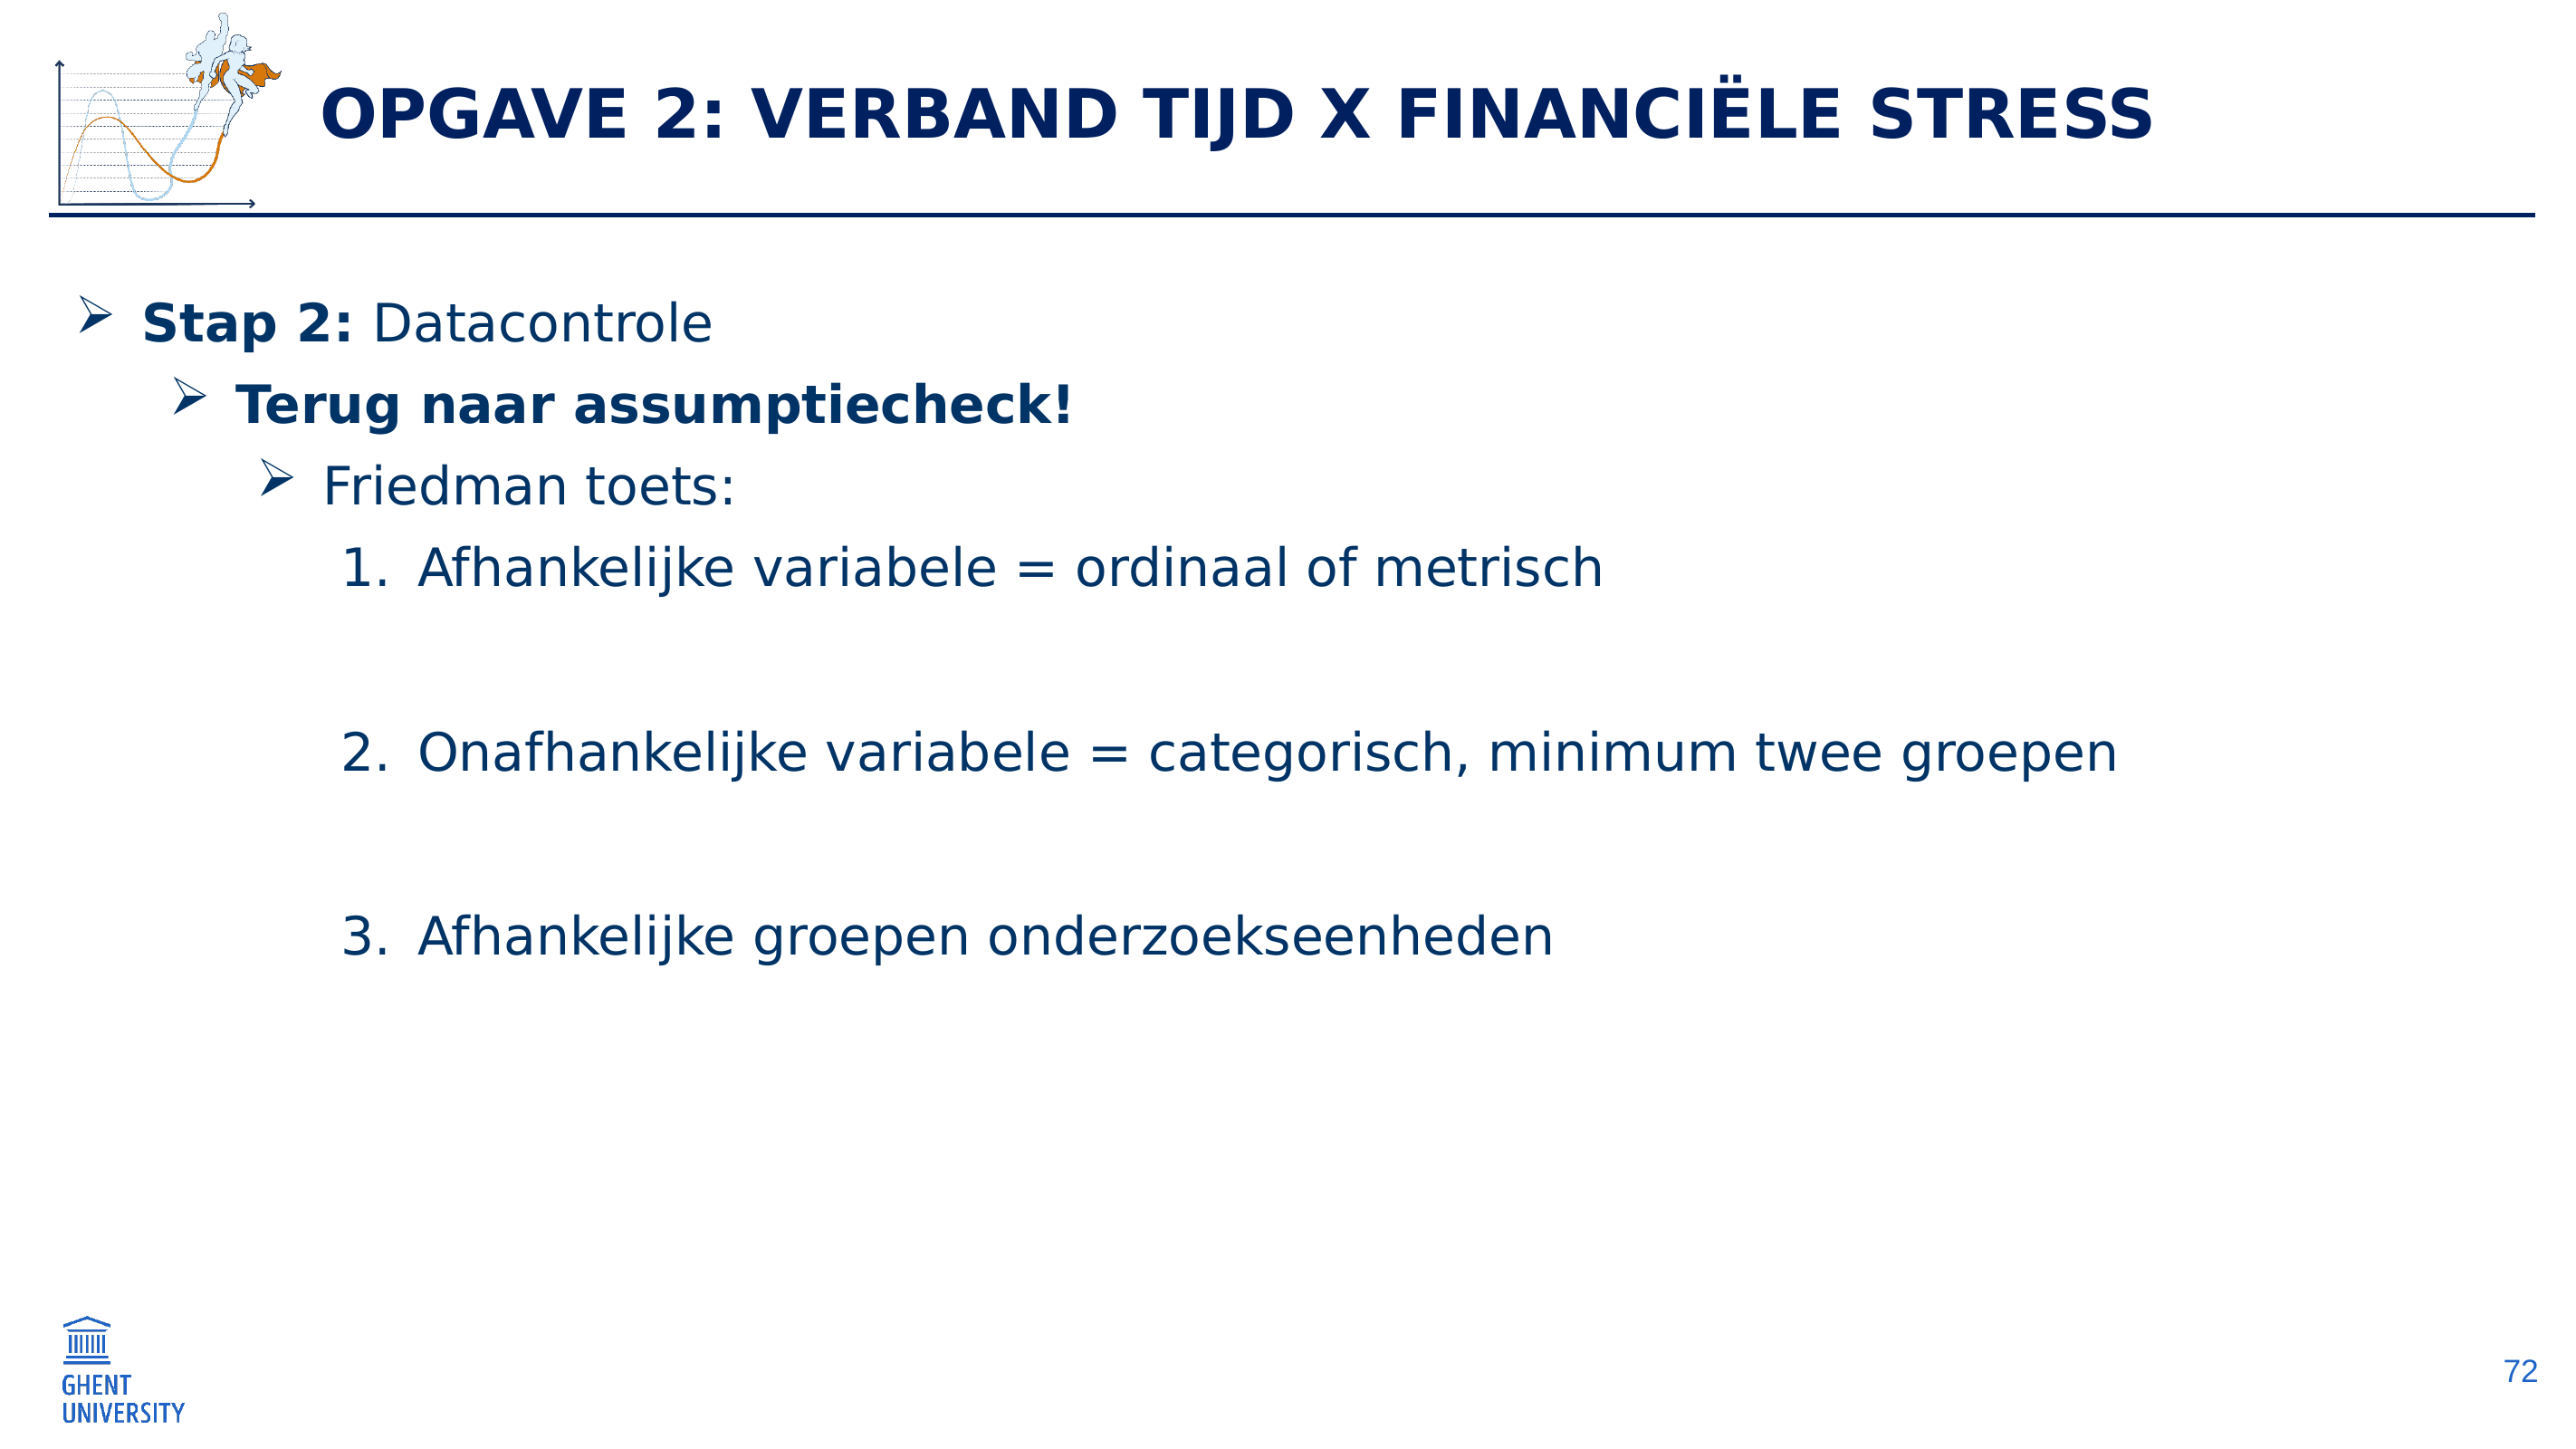

# Opgave 2: Verband Tijd x Financiële stress
Stap 2: Datacontrole
Terug naar assumptiecheck!
Friedman toets:
Afhankelijke variabele = ordinaal of metrisch

Onafhankelijke variabele = categorisch, minimum twee groepen

Afhankelijke groepen onderzoekseenheden

72